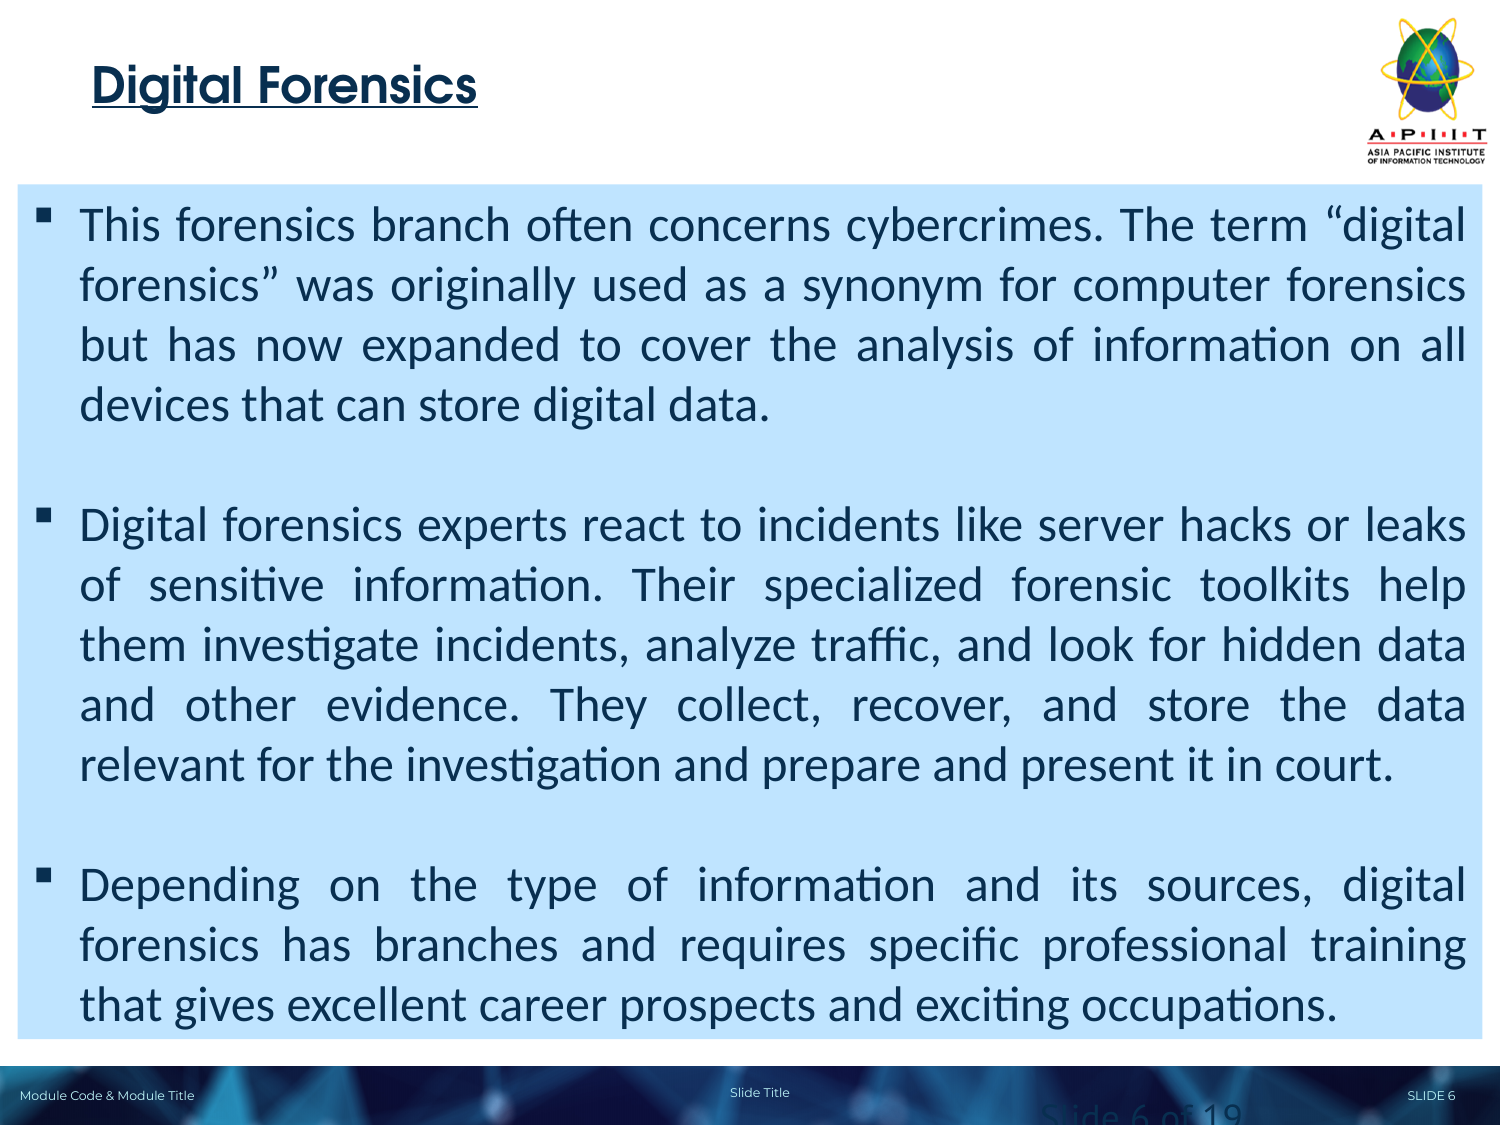

# Digital Forensics
This forensics branch often concerns cybercrimes. The term “digital forensics” was originally used as a synonym for computer forensics but has now expanded to cover the analysis of information on all devices that can store digital data.

Digital forensics experts react to incidents like server hacks or leaks of sensitive information. Their specialized forensic toolkits help them investigate incidents, analyze traffic, and look for hidden data and other evidence. They collect, recover, and store the data relevant for the investigation and prepare and present it in court.

Depending on the type of information and its sources, digital forensics has branches and requires specific professional training that gives excellent career prospects and exciting occupations.
Slide 6 of 19